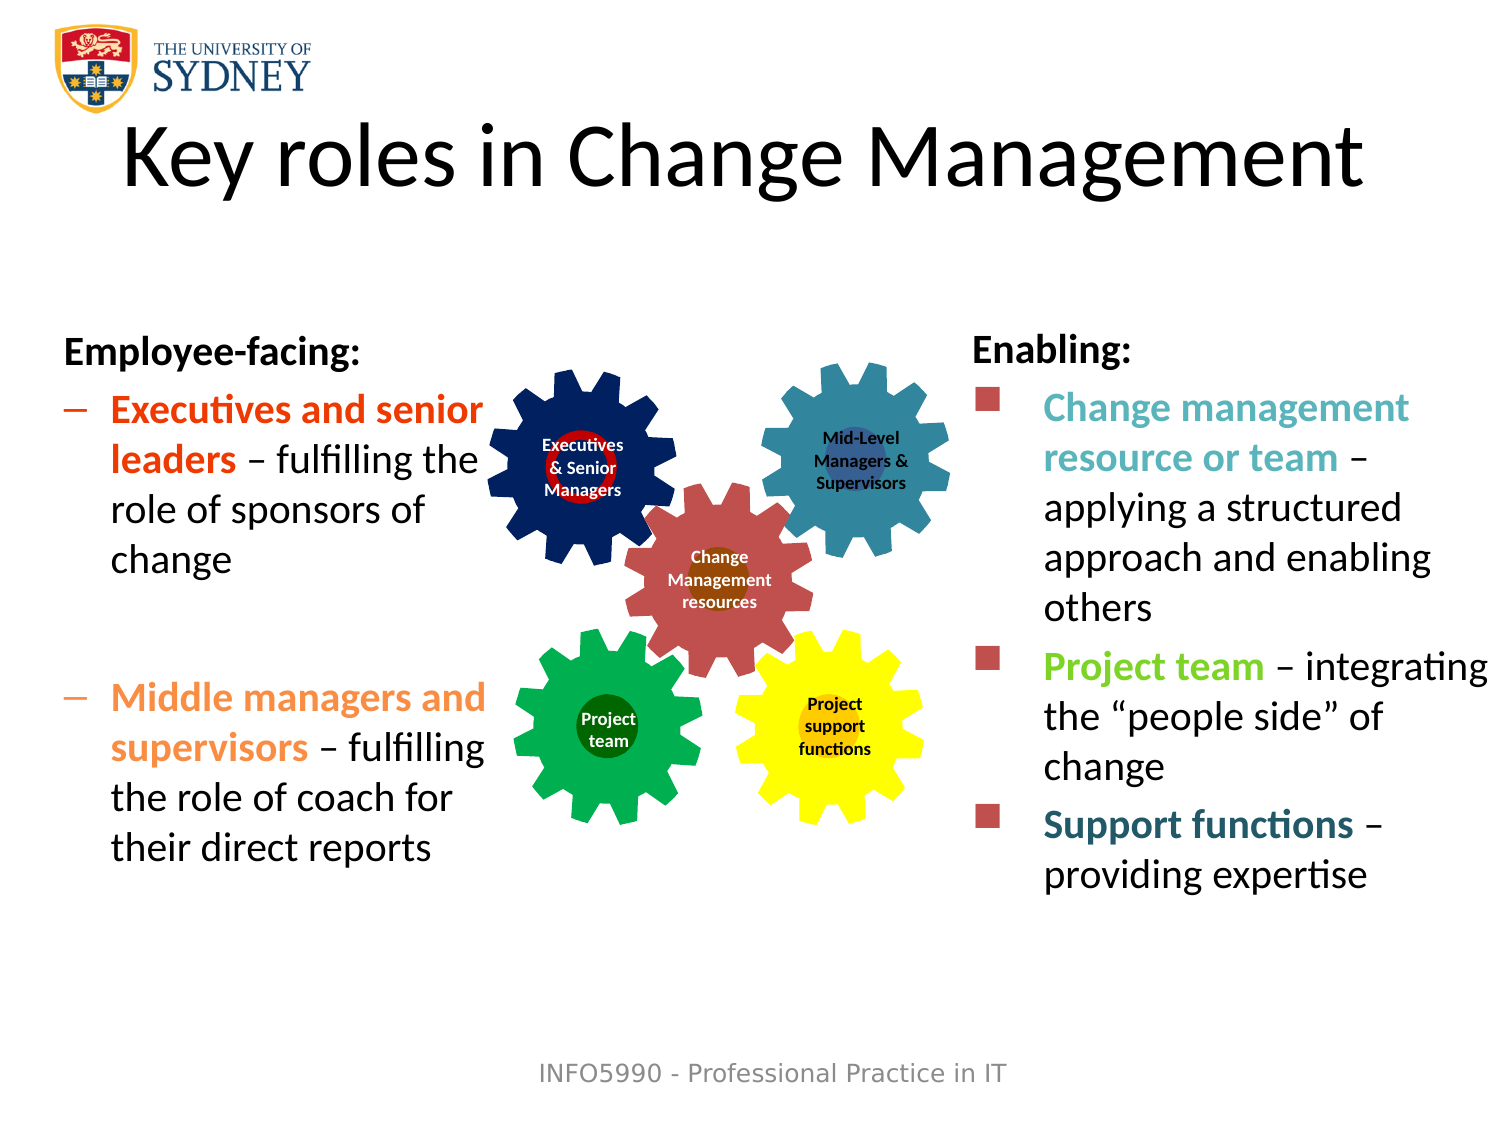

# Key roles in Change Management
Enabling:
Change management resource or team – applying a structured approach and enabling others
Project team – integrating the “people side” of change
Support functions – providing expertise
Employee-facing:
Executives and senior leaders – fulfilling the role of sponsors of change

Middle managers and supervisors – fulfilling the role of coach for their direct reports

Mid-Level
Managers &
Supervisors

Executives
& Senior Managers

Change
Management
resources

Project
support
functions
Project
team
INFO5990 - Professional Practice in IT